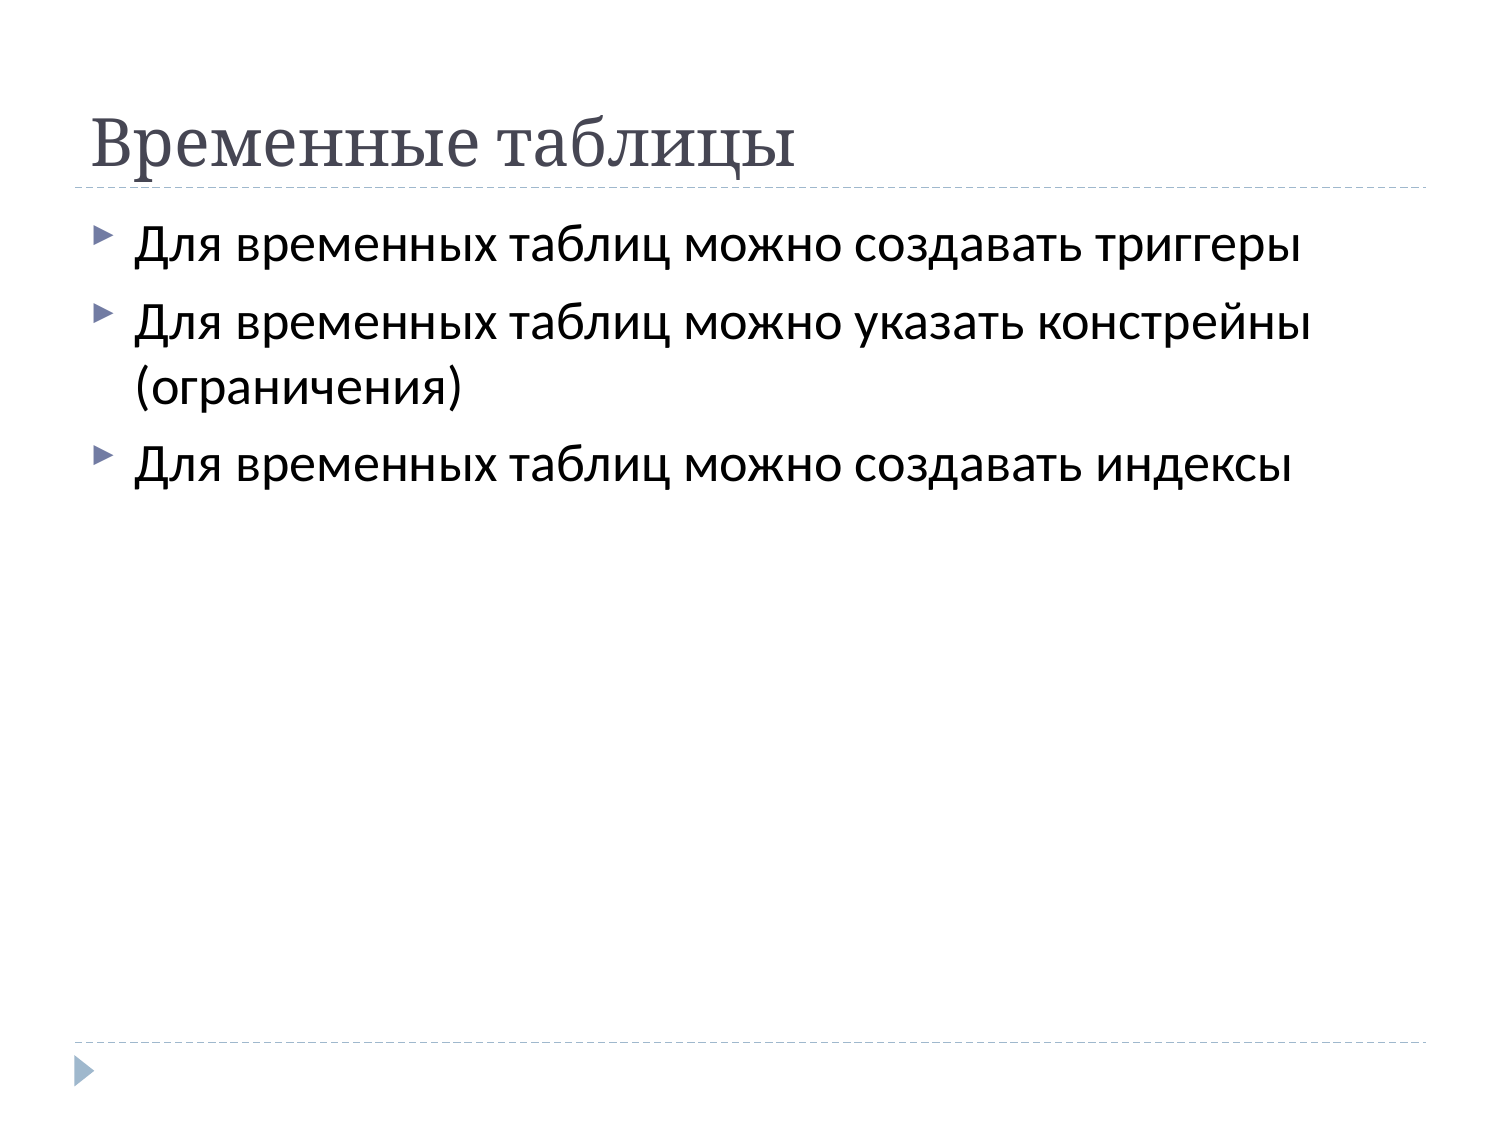

# Временные таблицы
Для временных таблиц можно создавать триггеры
Для временных таблиц можно указать констрейны (ограничения)
Для временных таблиц можно создавать индексы